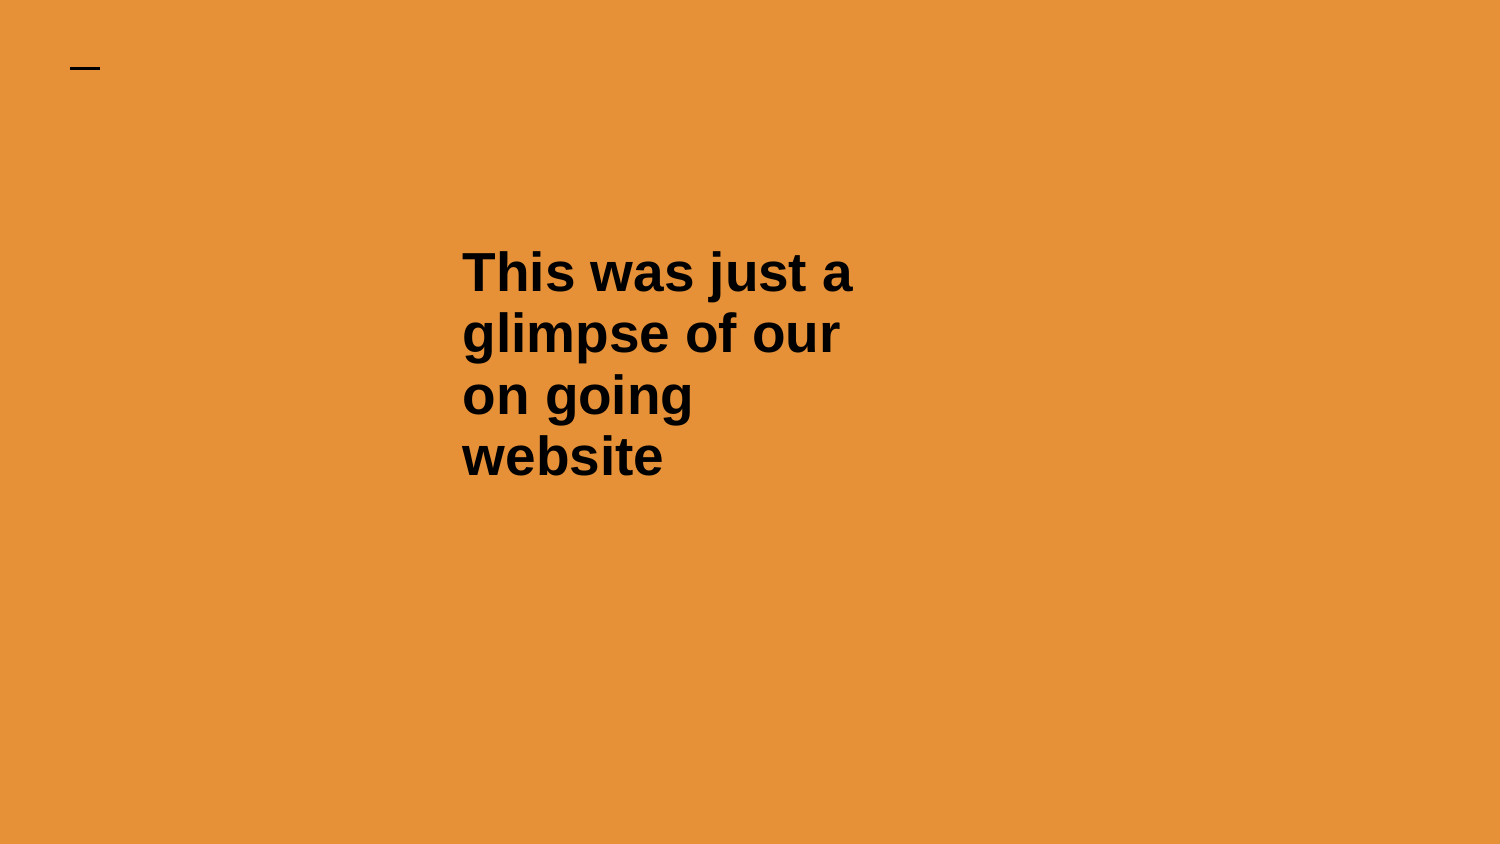

# This was just a glimpse of our on going website